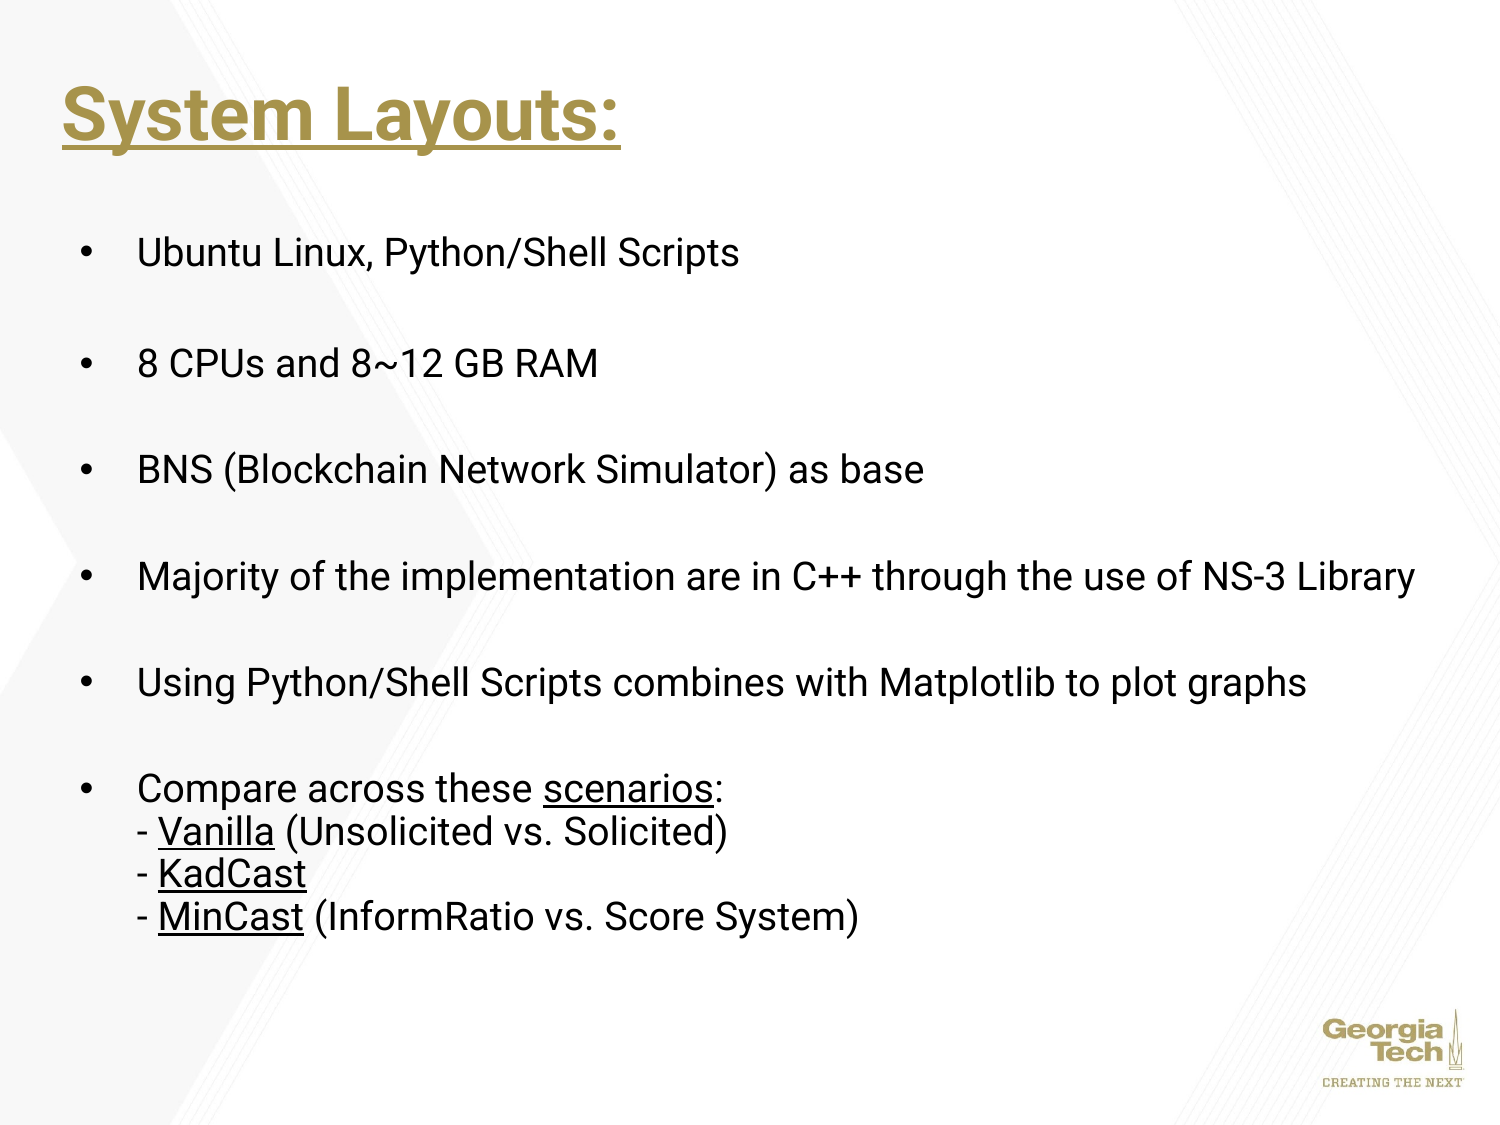

# System Layouts:
Ubuntu Linux, Python/Shell Scripts
8 CPUs and 8~12 GB RAM
BNS (Blockchain Network Simulator) as base
Majority of the implementation are in C++ through the use of NS-3 Library
Using Python/Shell Scripts combines with Matplotlib to plot graphs
Compare across these scenarios:
- Vanilla (Unsolicited vs. Solicited)
- KadCast
- MinCast (InformRatio vs. Score System)